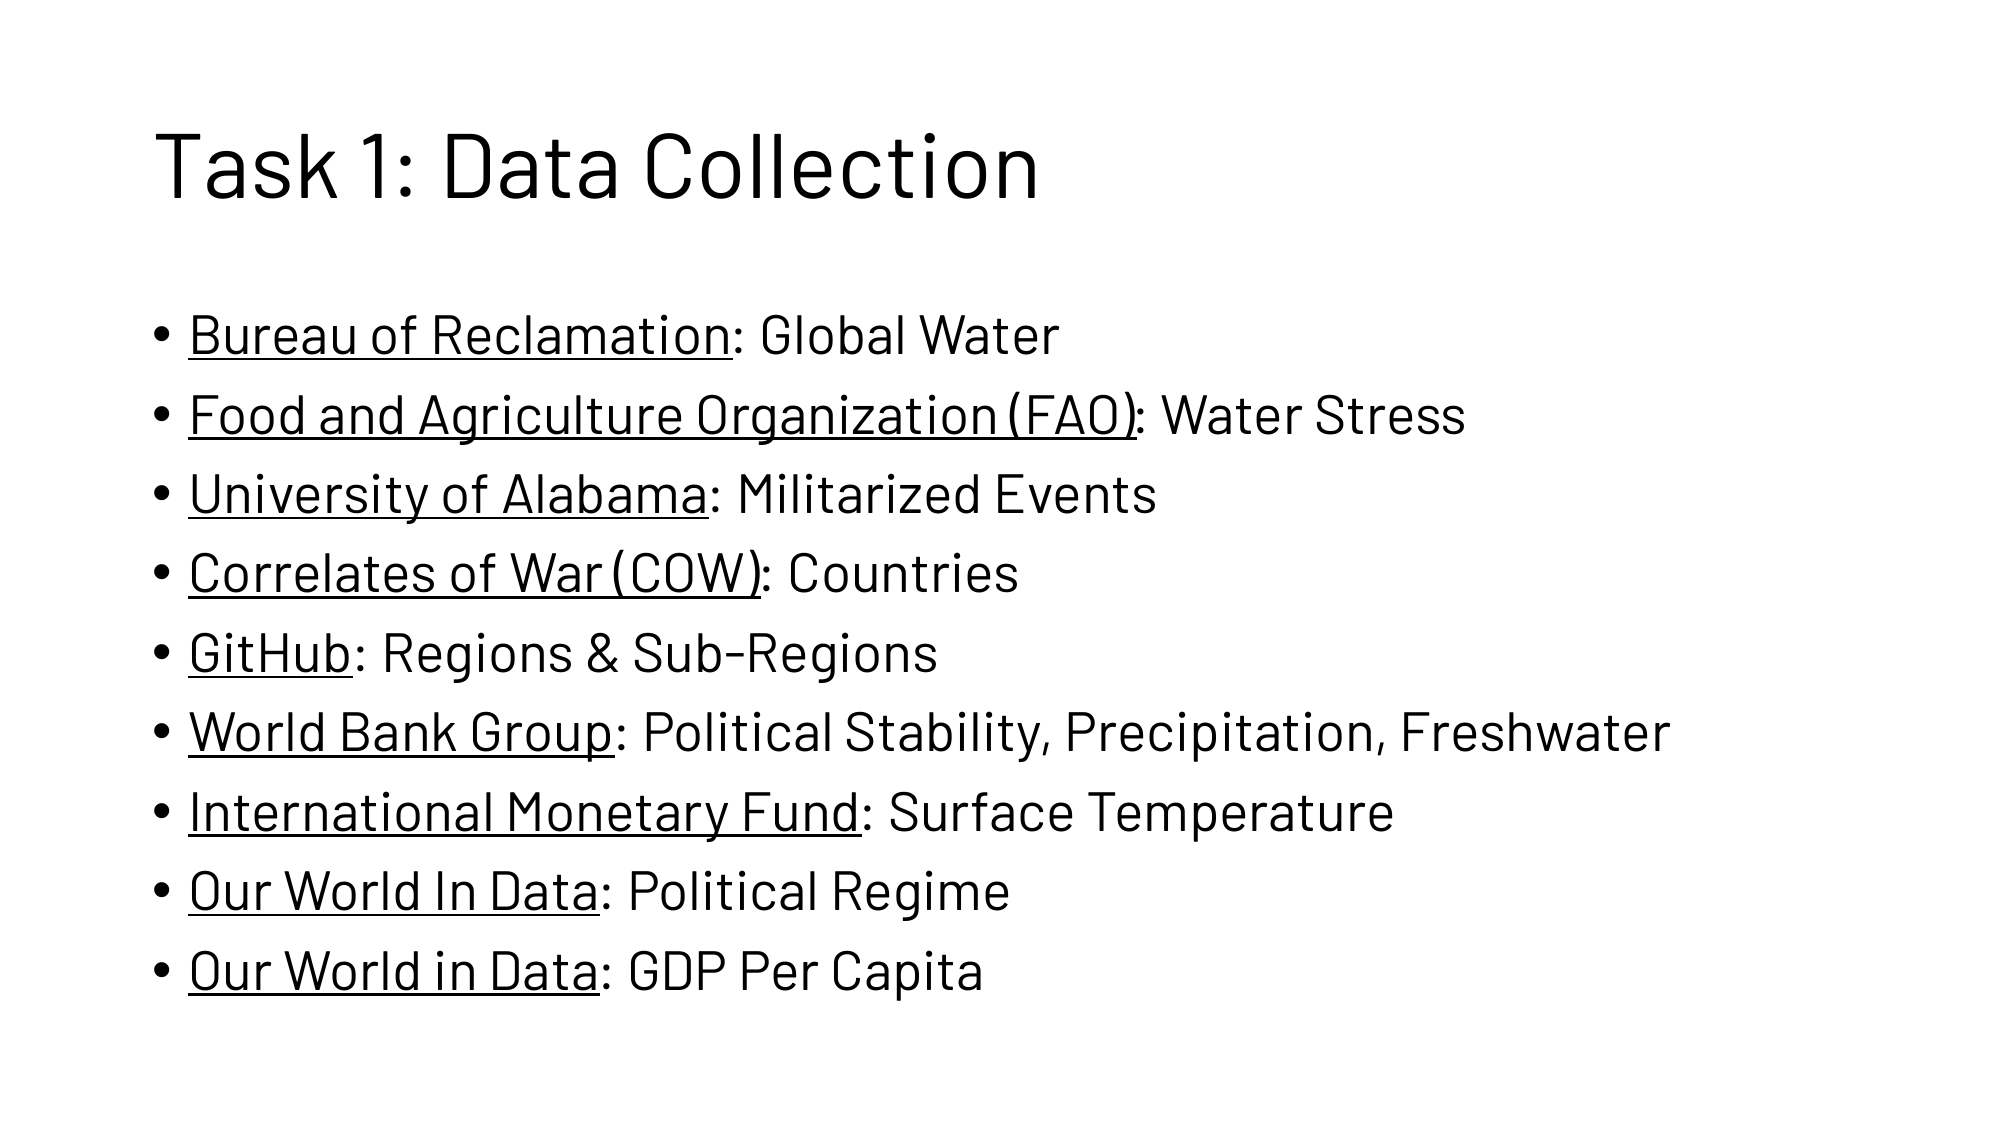

# Task 1: Data Collection
Bureau of Reclamation: Global Water
Food and Agriculture Organization (FAO): Water Stress
University of Alabama: Militarized Events
Correlates of War (COW): Countries
GitHub: Regions & Sub-Regions
World Bank Group: Political Stability, Precipitation, Freshwater
International Monetary Fund: Surface Temperature
Our World In Data: Political Regime
Our World in Data: GDP Per Capita